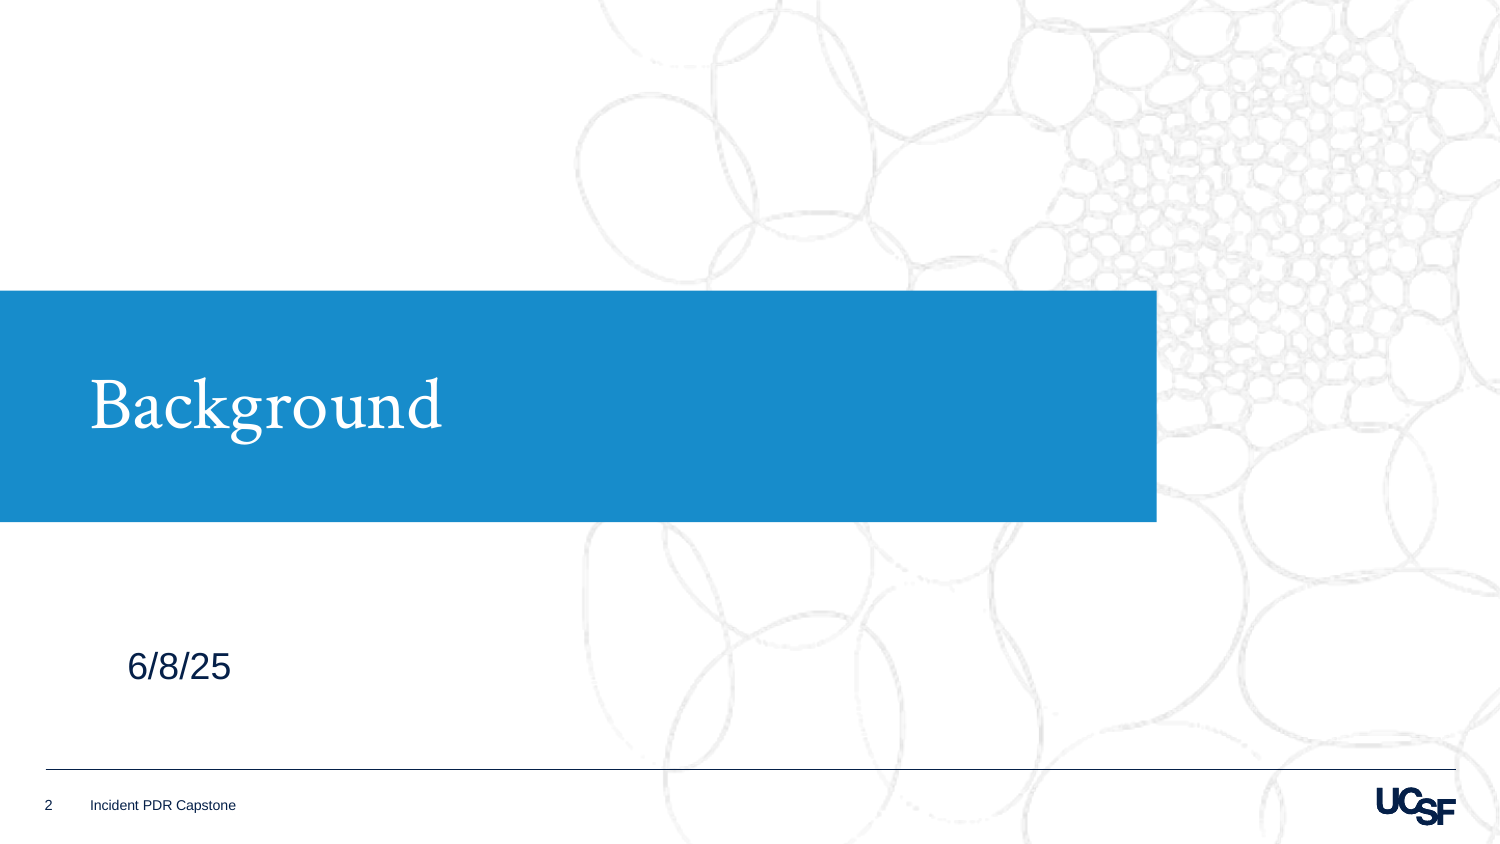

# Background
6/8/25
2
Incident PDR Capstone